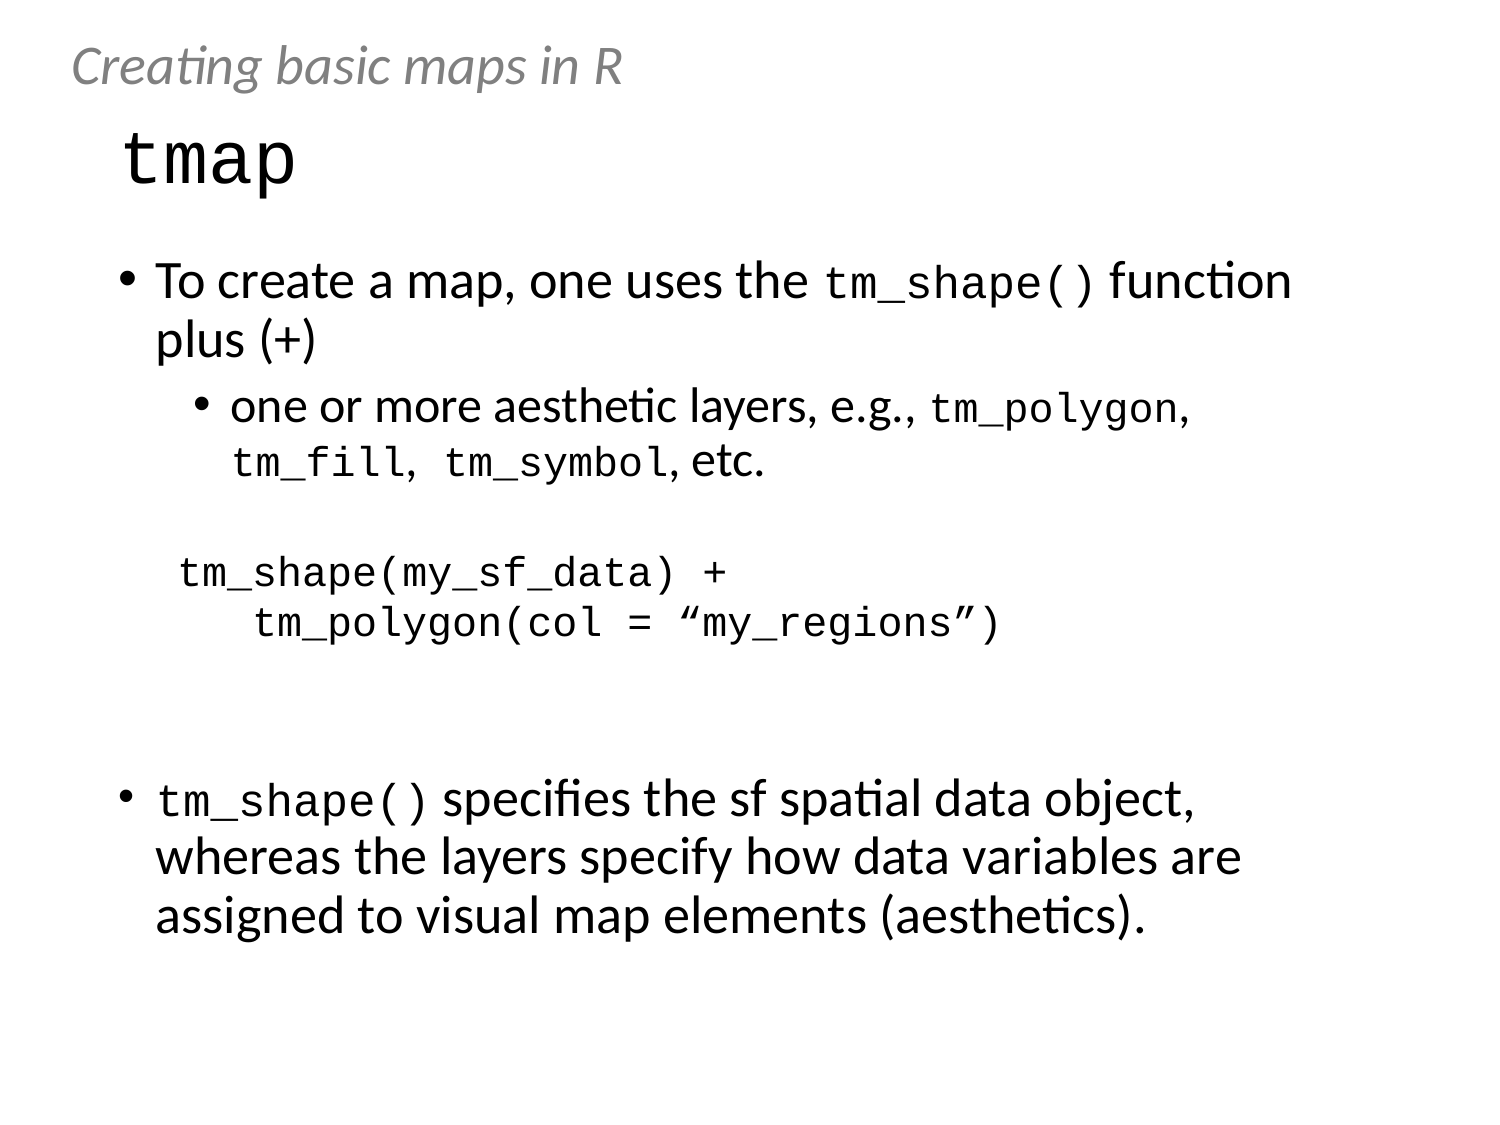

Creating basic maps in R
# tmap
To create a map, one uses the tm_shape() function plus (+)
one or more aesthetic layers, e.g., tm_polygon, tm_fill, tm_symbol, etc.

tm_shape(my_sf_data) +
   tm_polygon(col = “my_regions”)

tm_shape() specifies the sf spatial data object, whereas the layers specify how data variables are assigned to visual map elements (aesthetics).